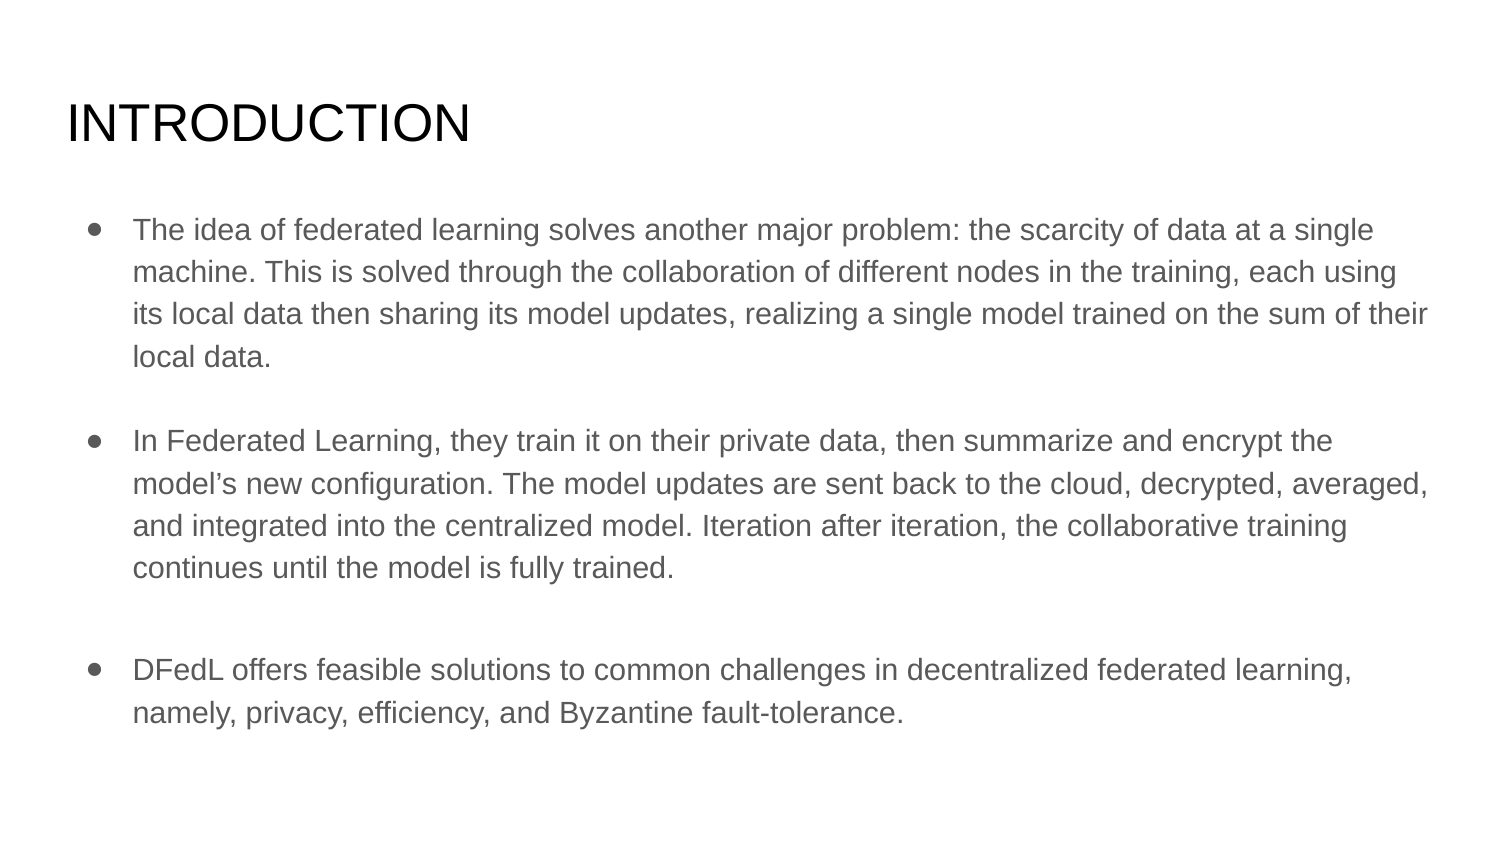

# INTRODUCTION
The idea of federated learning solves another major problem: the scarcity of data at a single machine. This is solved through the collaboration of different nodes in the training, each using its local data then sharing its model updates, realizing a single model trained on the sum of their local data.

In Federated Learning, they train it on their private data, then summarize and encrypt the model’s new configuration. The model updates are sent back to the cloud, decrypted, averaged, and integrated into the centralized model. Iteration after iteration, the collaborative training continues until the model is fully trained.

DFedL offers feasible solutions to common challenges in decentralized federated learning, namely, privacy, efficiency, and Byzantine fault-tolerance.